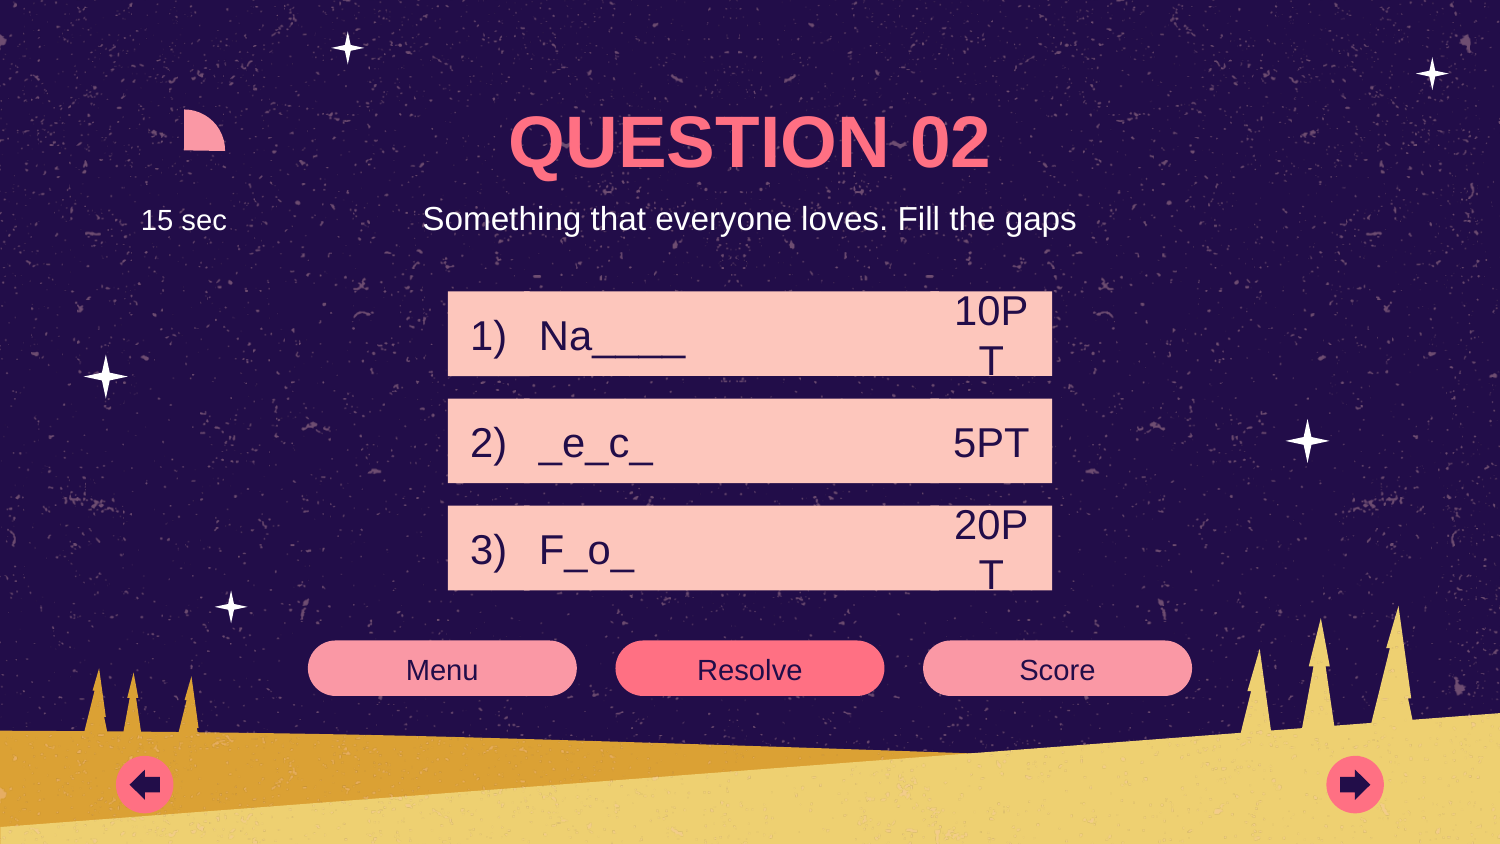

# QUESTION 02

Something that everyone loves. Fill the gaps
15 sec
Na____
10PT
1)
_e_c_
5PT
2)
F_o_
20PT
3)
Menu
Resolve
Score